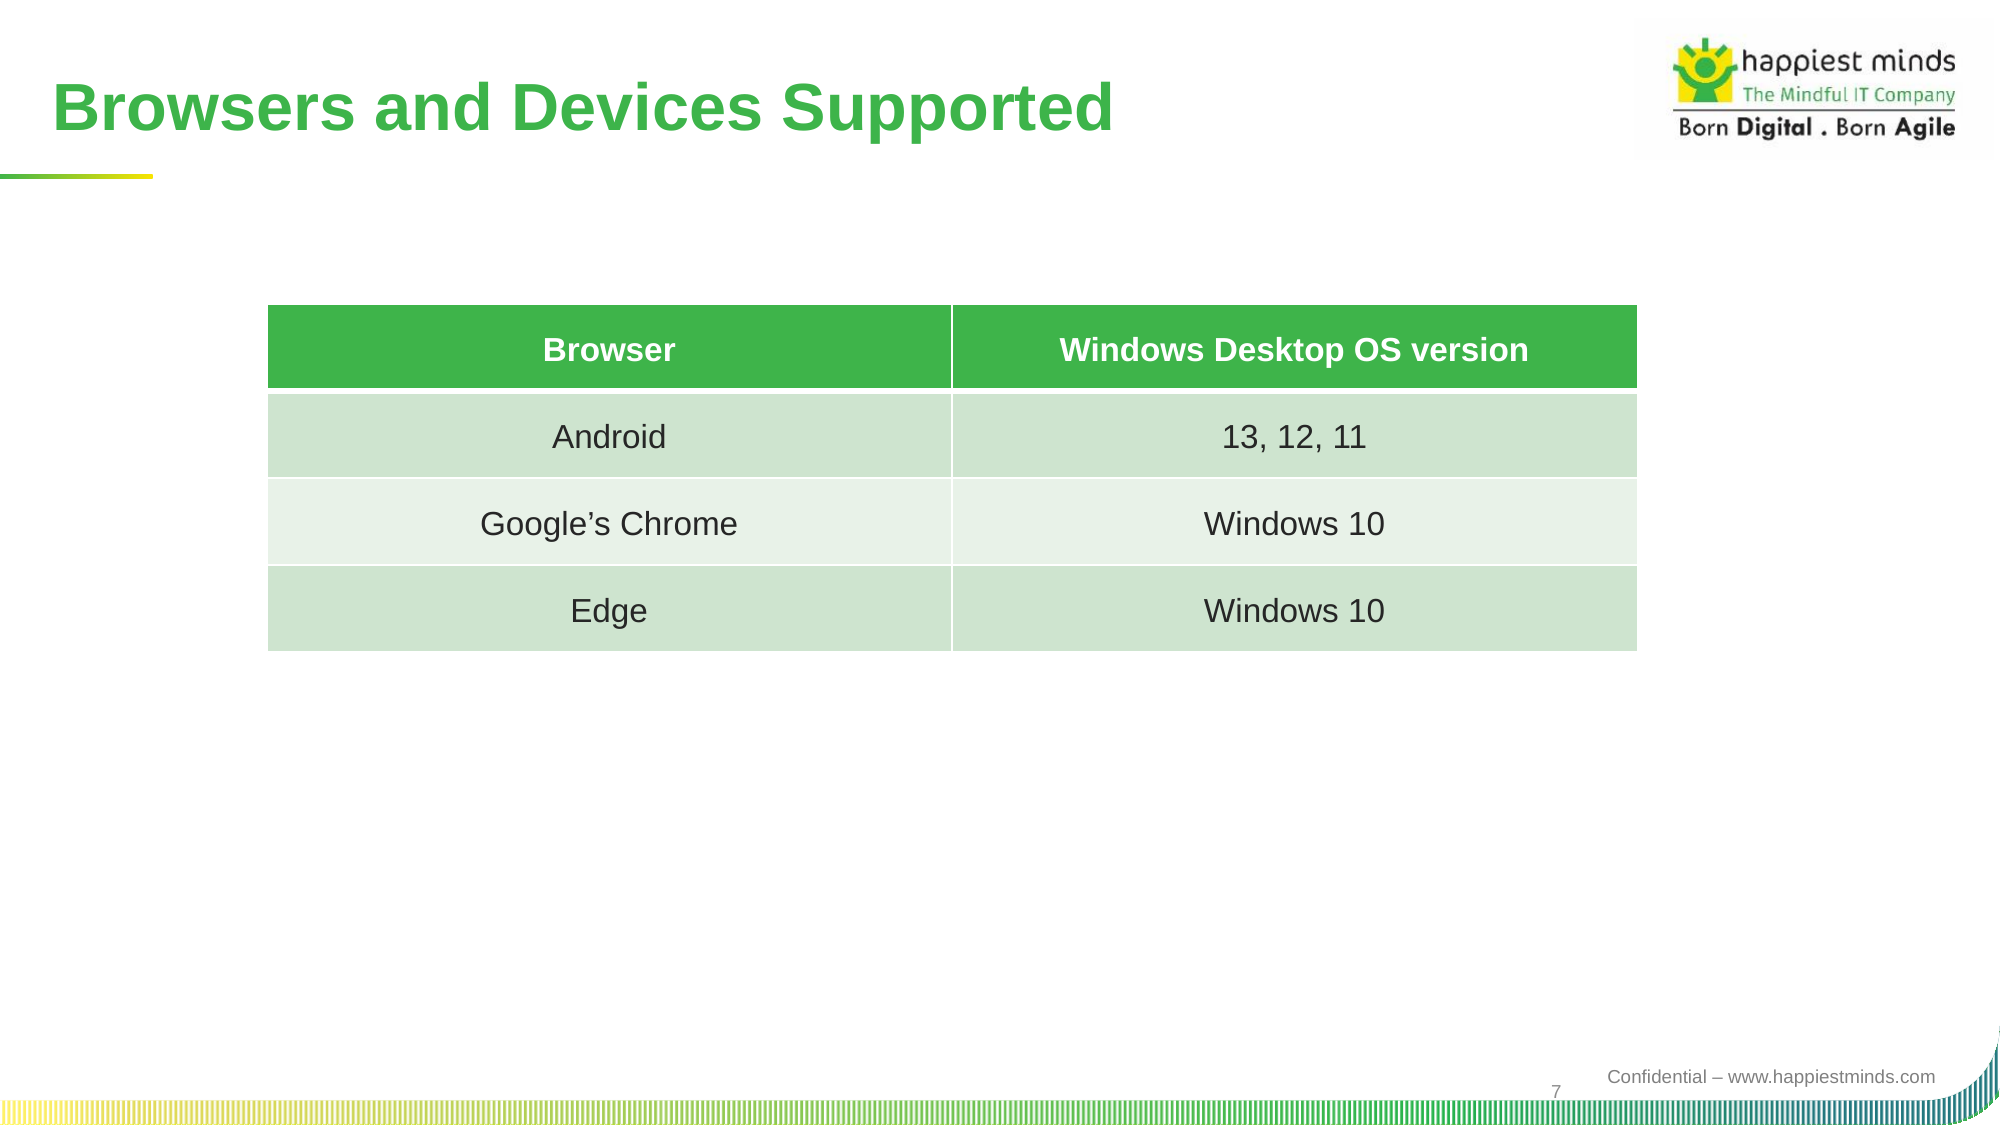

Browsers and Devices Supported
| Browser | Windows Desktop OS version |
| --- | --- |
| Android | 13, 12, 11 |
| Google’s Chrome | Windows 10 |
| Edge | Windows 10 |
7